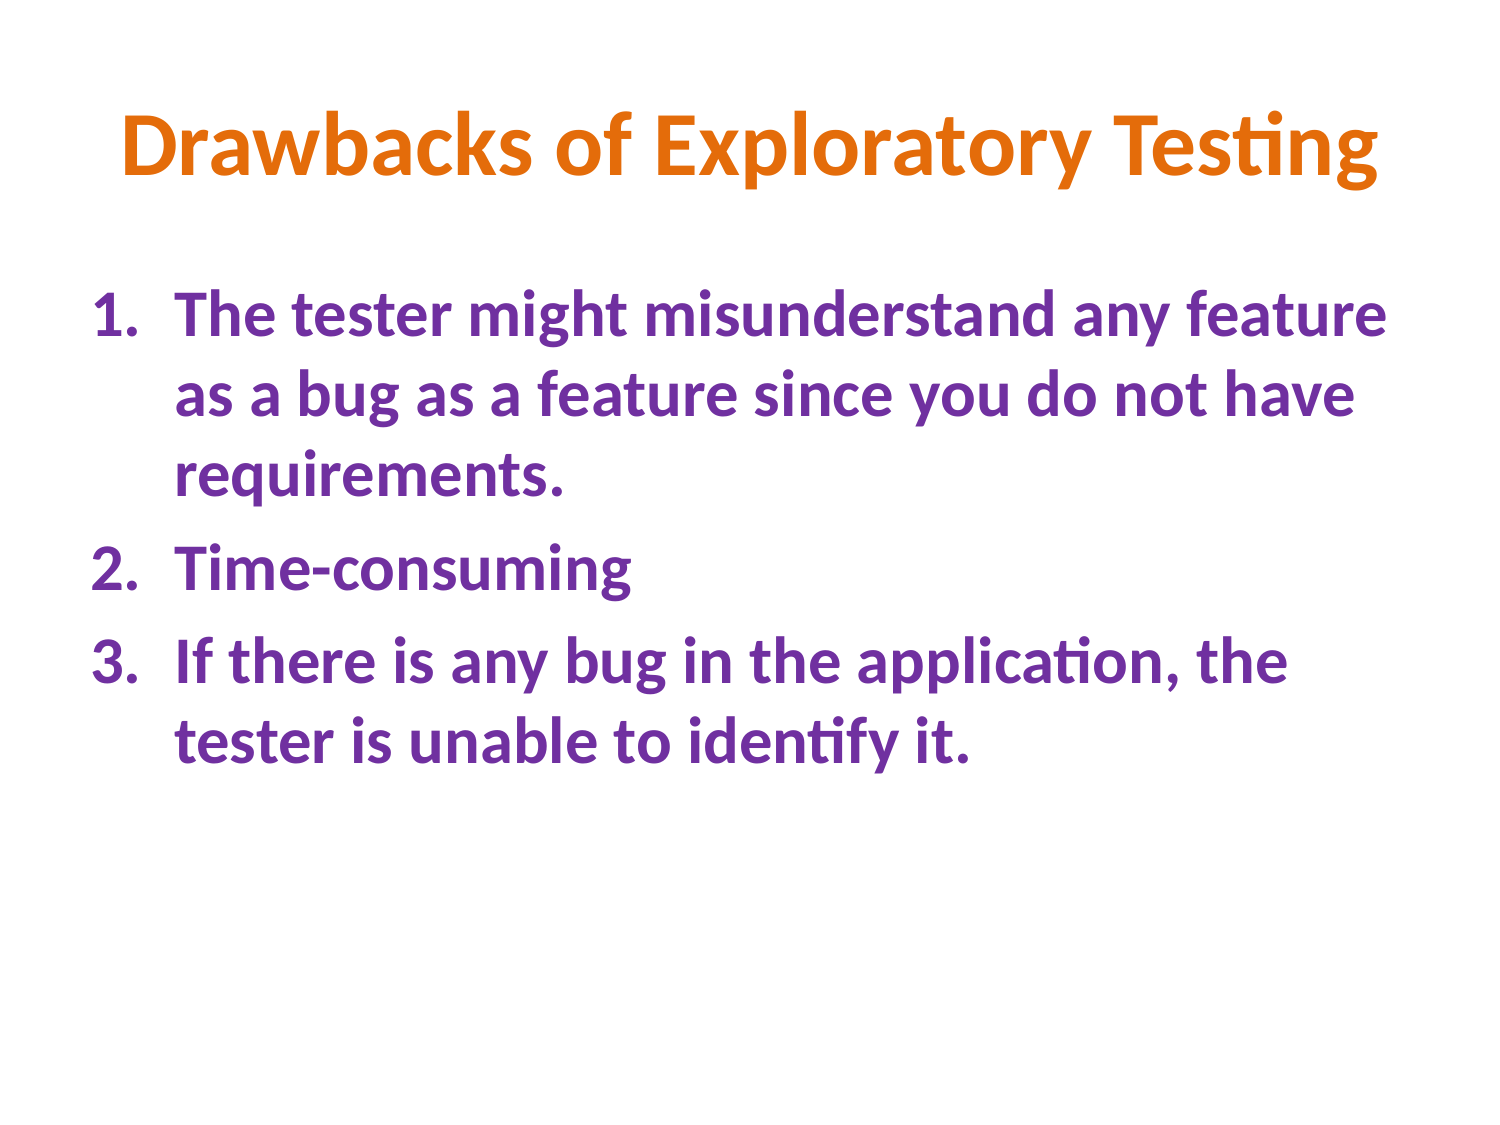

# Drawbacks of Exploratory Testing
The tester might misunderstand any feature as a bug as a feature since you do not have requirements.
Time-consuming
If there is any bug in the application, the tester is unable to identify it.